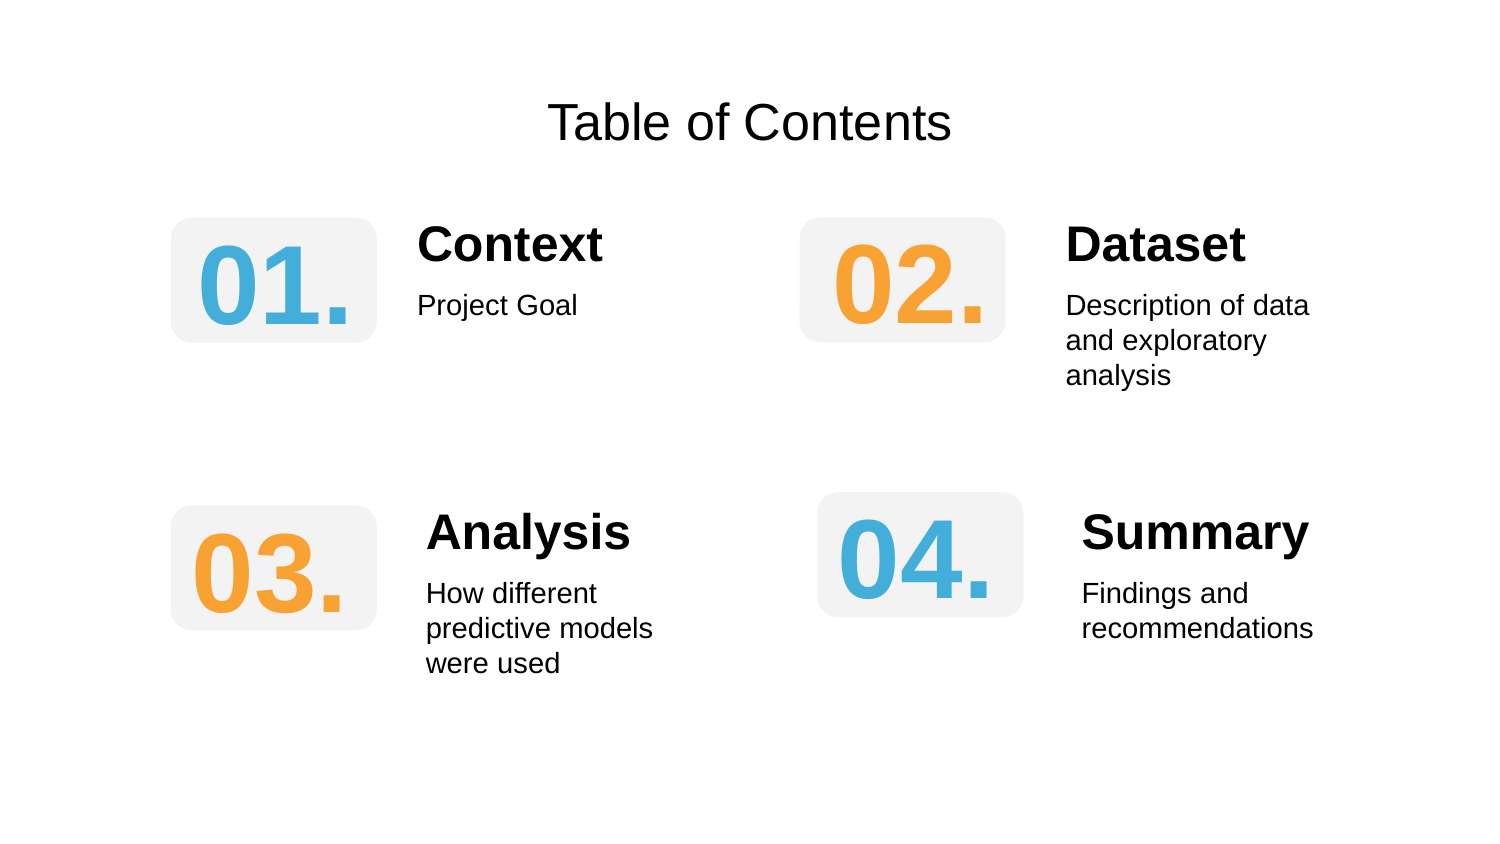

Table of Contents
Context

Project Goal
02.
Dataset

Description of data and exploratory analysis
01.

04.
Summary

Findings and recommendations
Analysis

How different predictive models were used
03.